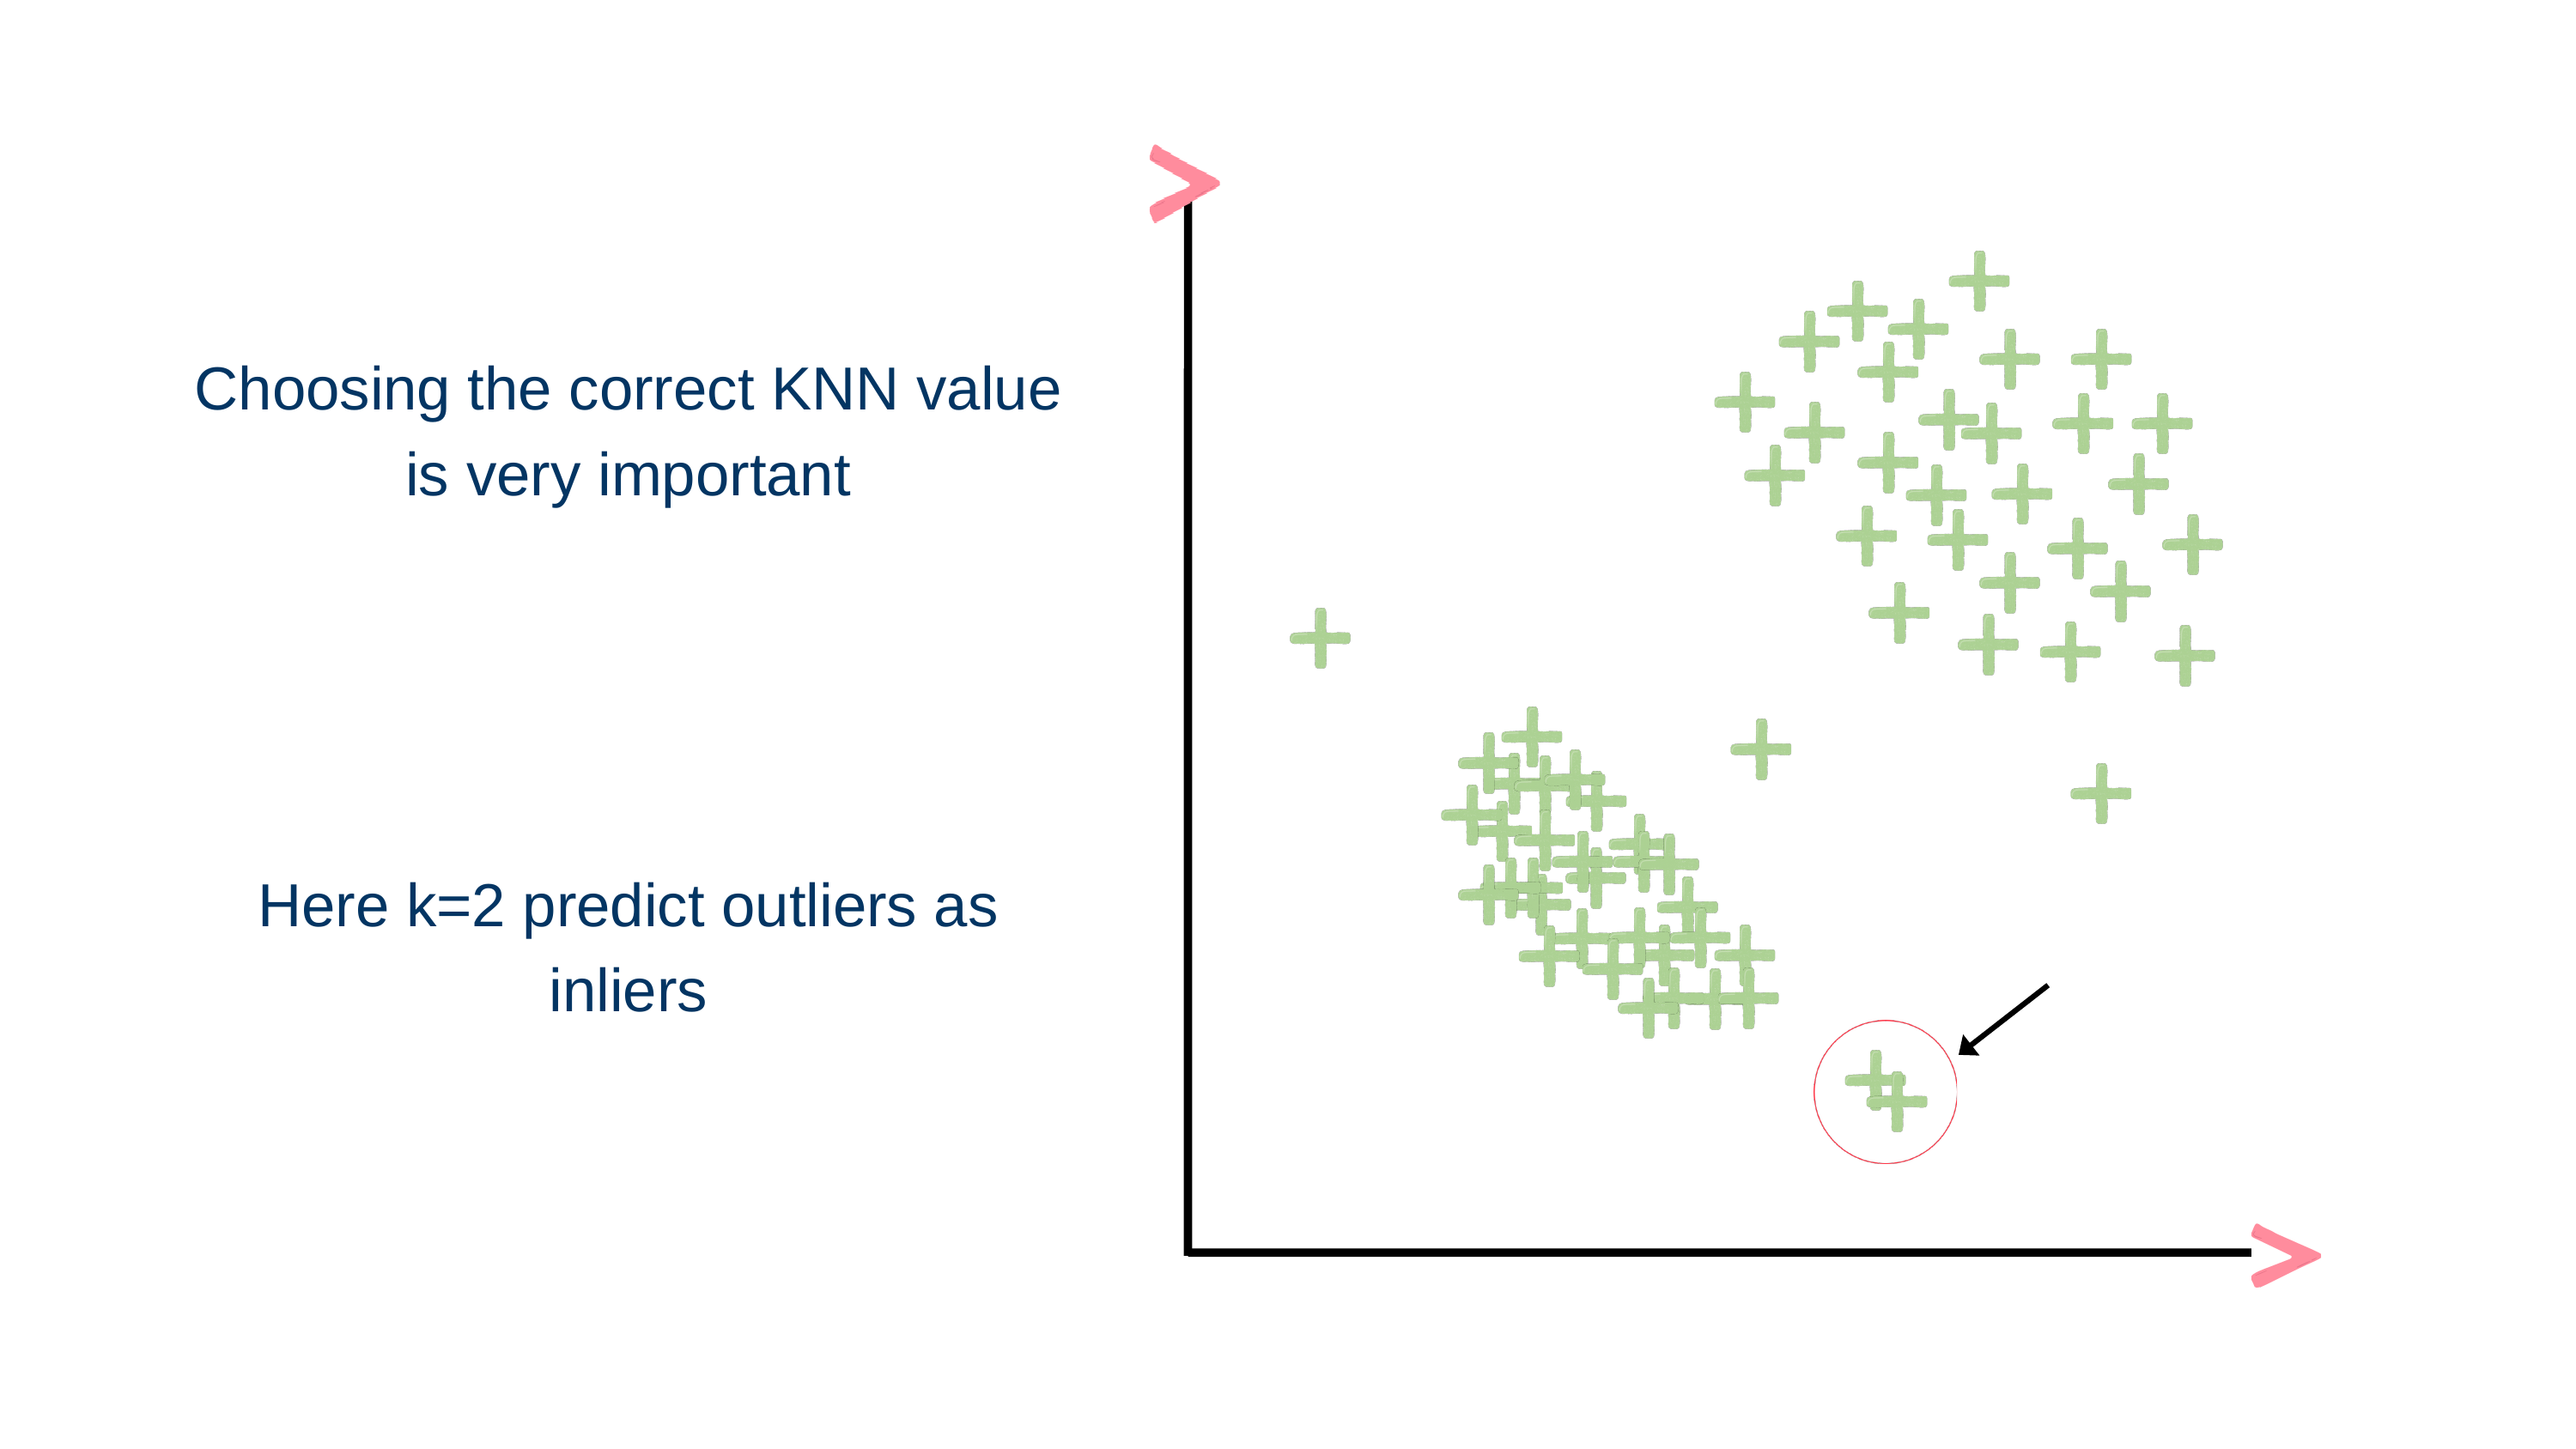

Choosing the correct KNN value is very important
Here k=2 predict outliers as inliers